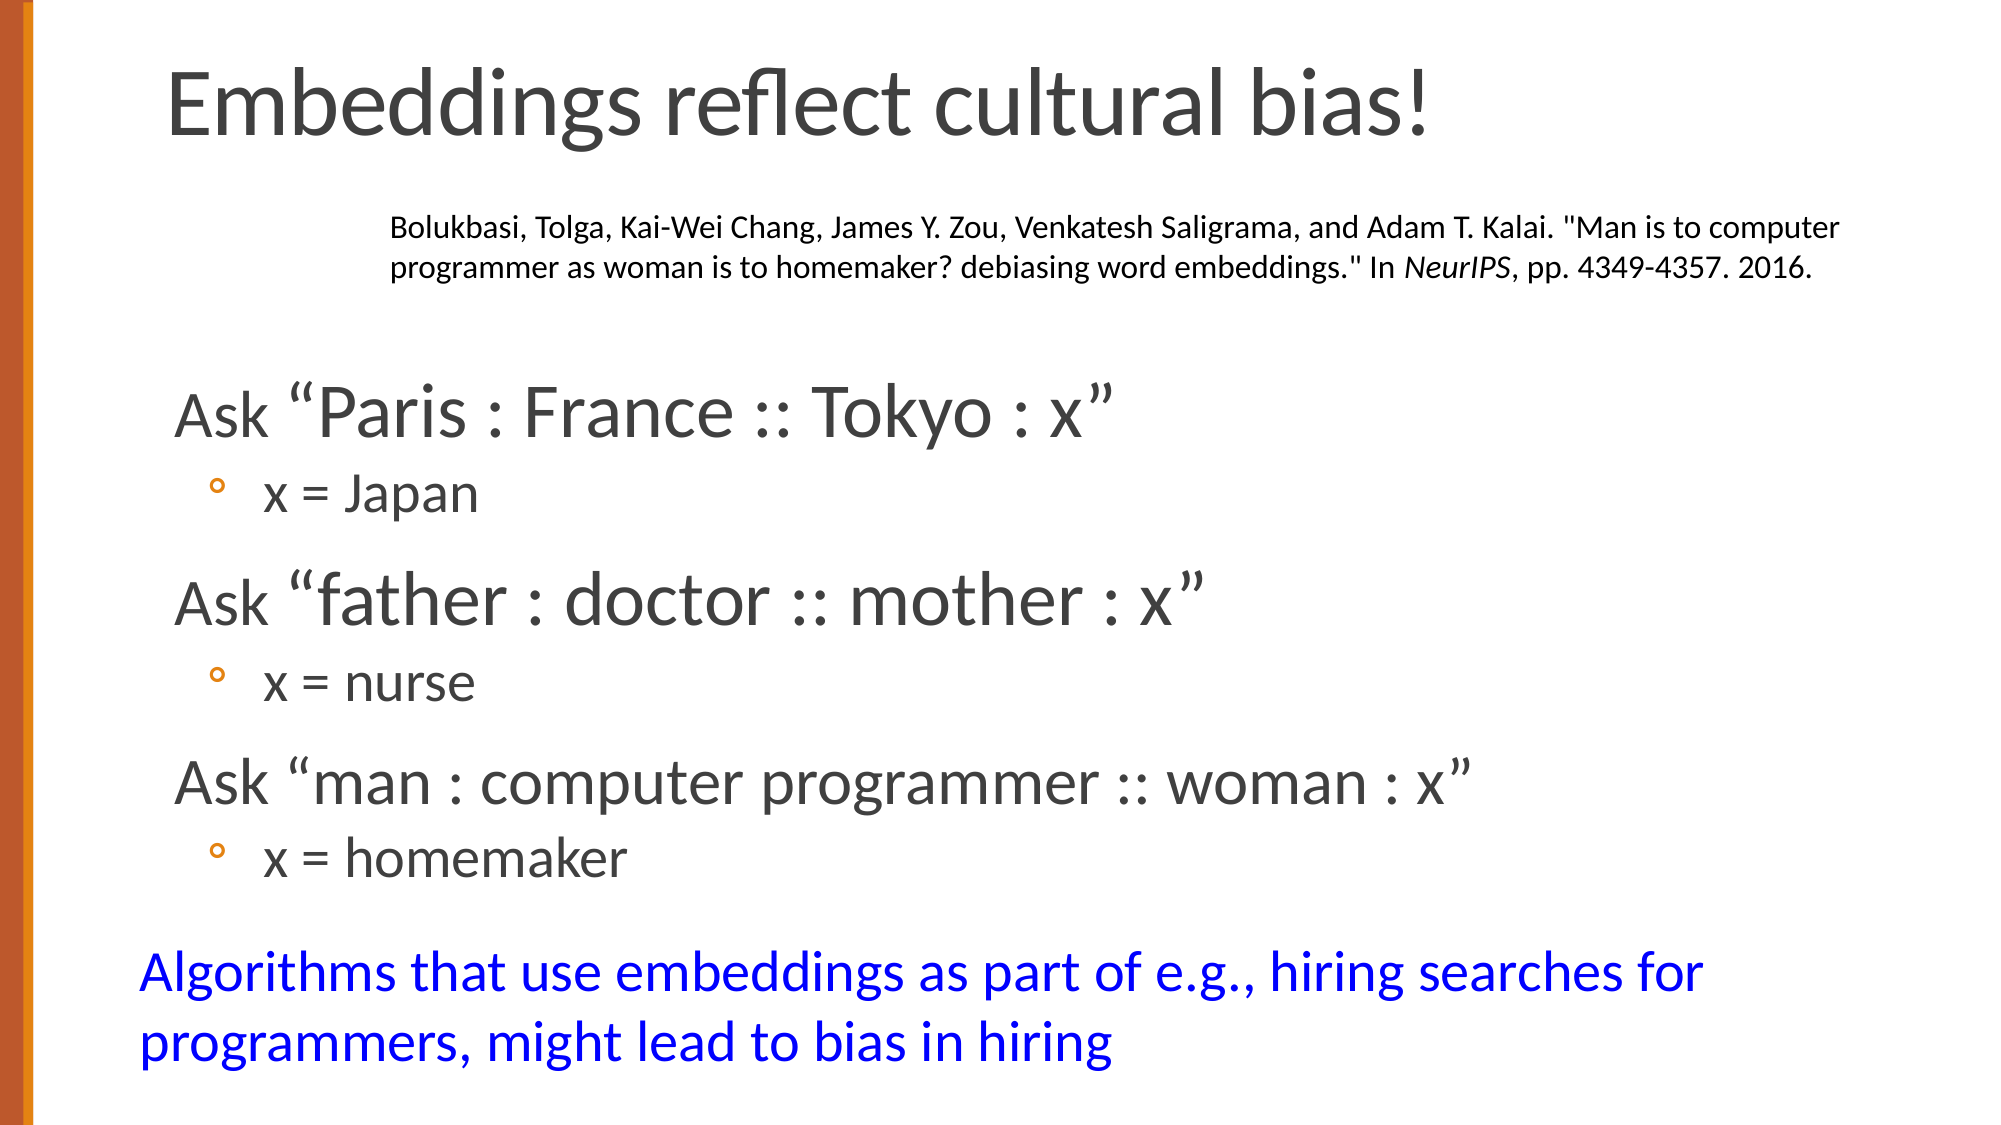

# Embeddings reflect cultural bias!
Bolukbasi, Tolga, Kai-Wei Chang, James Y. Zou, Venkatesh Saligrama, and Adam T. Kalai. "Man is to computer programmer as woman is to homemaker? debiasing word embeddings." In NeurIPS, pp. 4349-4357. 2016.
Ask “Paris : France :: Tokyo : x”
x = Japan
Ask “father : doctor :: mother : x”
x = nurse
Ask “man : computer programmer :: woman : x”
x = homemaker

Algorithms that use embeddings as part of e.g., hiring searches for programmers, might lead to bias in hiring